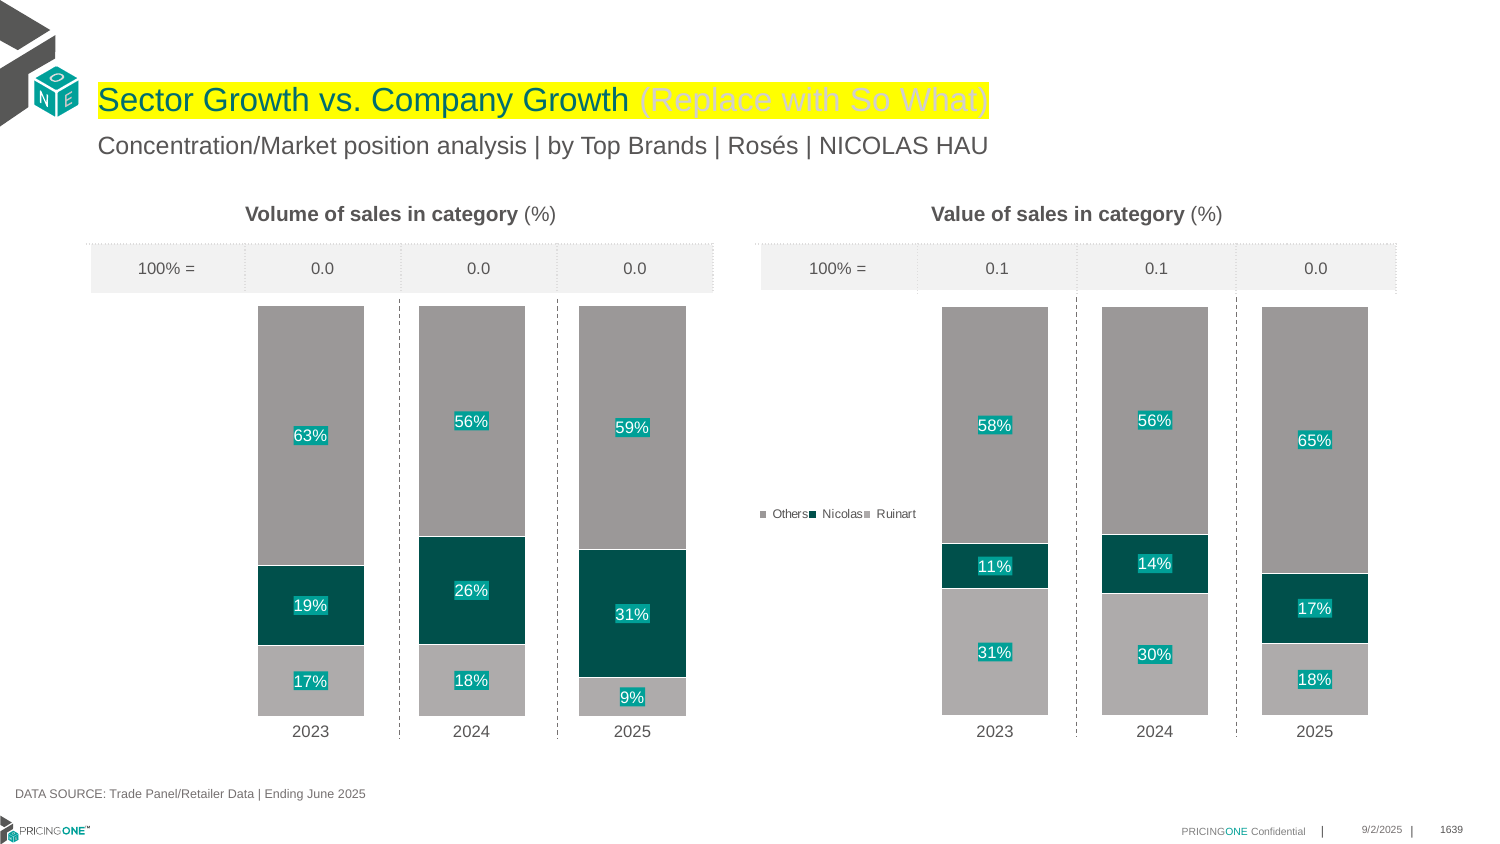

# Sector Growth vs. Company Growth (Replace with So What)
Concentration/Market position analysis | by Top Brands | Rosés | NICOLAS HAU
| Volume of sales in category (%) |  |  |  |
| --- | --- | --- | --- |
| 100% = | 0.0 | 0.0 | 0.0 |
| Value of sales in category (%) |  |  |  |
| --- | --- | --- | --- |
| 100% = | 0.1 | 0.1 | 0.0 |

### Chart

| Category | Ruinart | Nicolas | Others |
|---|---|---|---|
| 2023 | 0.17330210772833723 | 0.19281811085089773 | 0.6338797814207651 |
| 2024 | 0.1750619322873658 | 0.2625928984310487 | 0.5623451692815855 |
| 2025 | 0.0945945945945946 | 0.3108108108108108 | 0.5945945945945946 |

### Chart

| Category | Ruinart | Nicolas | Others |
|---|---|---|---|
| 2023 | 0.31135851468164544 | 0.10849506127162445 | 0.5801464240467302 |
| 2024 | 0.29955864400413185 | 0.14367546248474036 | 0.5567658935111277 |
| 2025 | 0.1773207158491052 | 0.17033603707995365 | 0.6523432470709413 |
DATA SOURCE: Trade Panel/Retailer Data | Ending June 2025

9/2/2025
1639